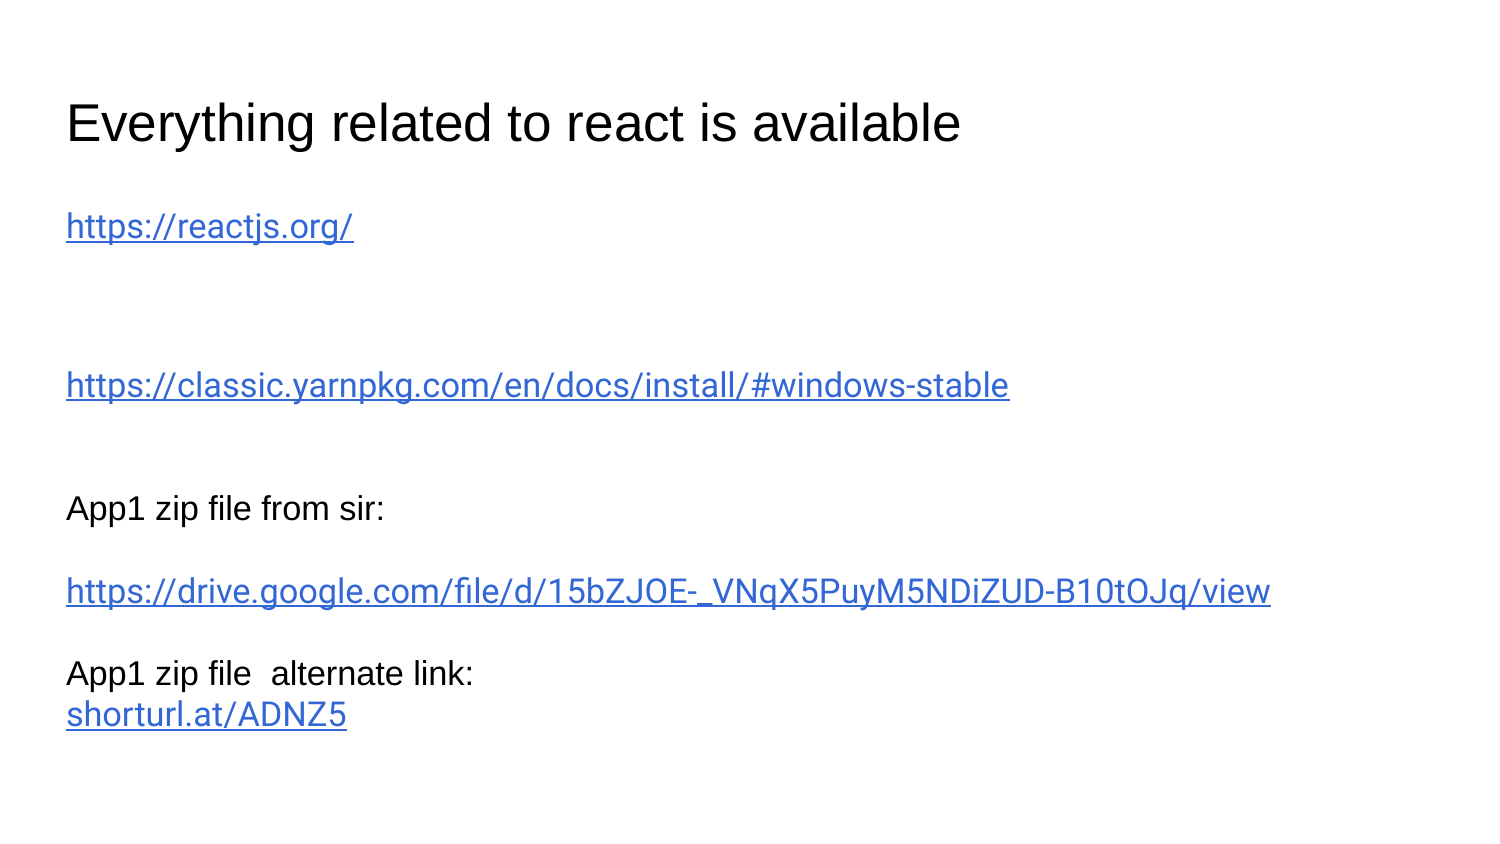

# Everything related to react is available
https://reactjs.org/

https://classic.yarnpkg.com/en/docs/install/#windows-stable

App1 zip file from sir:

https://drive.google.com/file/d/15bZJOE-_VNqX5PuyM5NDiZUD-B10tOJq/view

App1 zip file  alternate link:
shorturl.at/ADNZ5